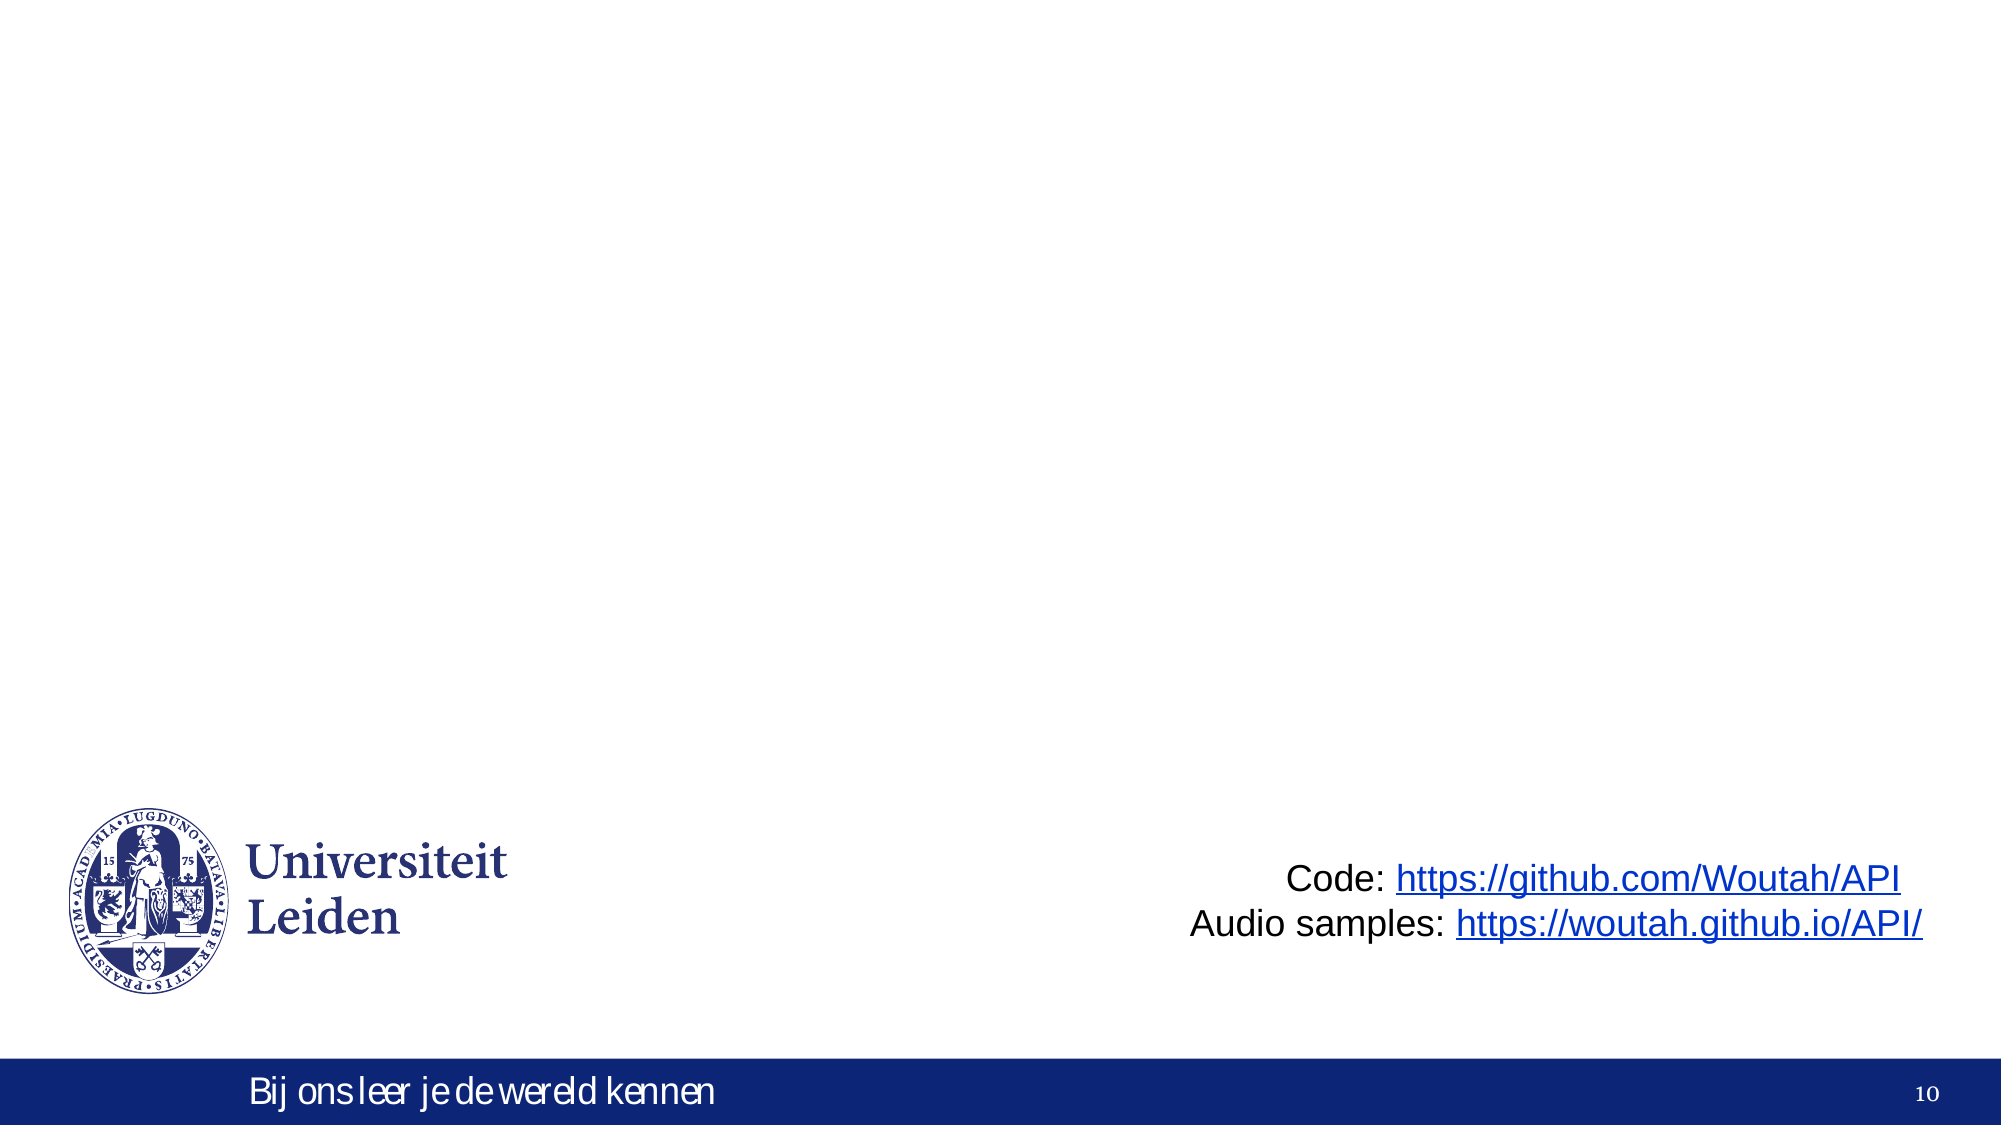

# Voice Style Transfer
William Corsel (2049481) & Wouter Stokman (2025418)
06/05/2021
Code: https://github.com/Woutah/API
Audio samples: https://woutah.github.io/API/